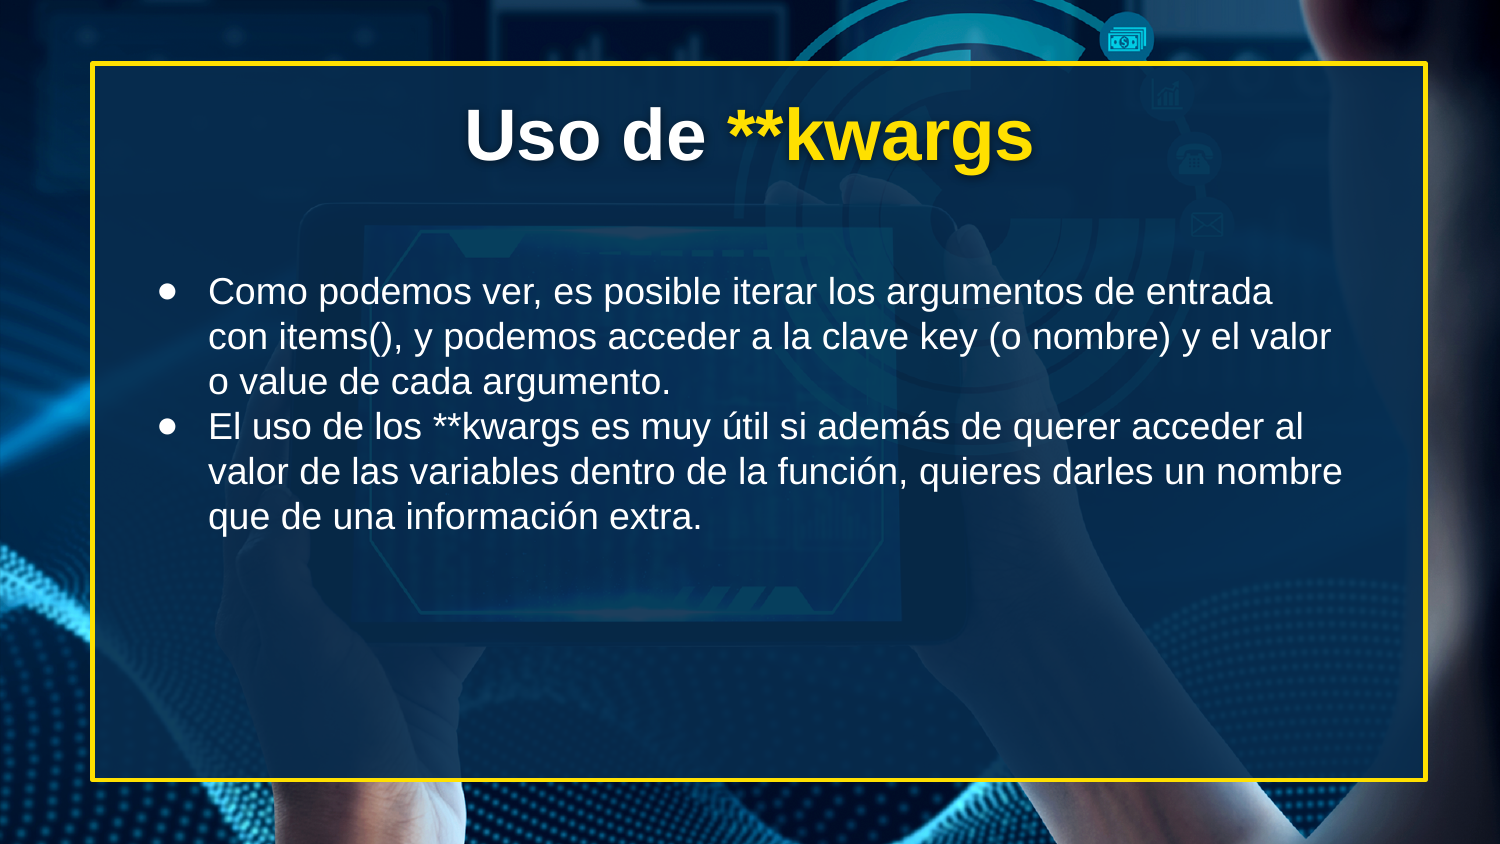

# Uso de **kwargs
Como podemos ver, es posible iterar los argumentos de entrada con items(), y podemos acceder a la clave key (o nombre) y el valor o value de cada argumento.
El uso de los **kwargs es muy útil si además de querer acceder al valor de las variables dentro de la función, quieres darles un nombre que de una información extra.